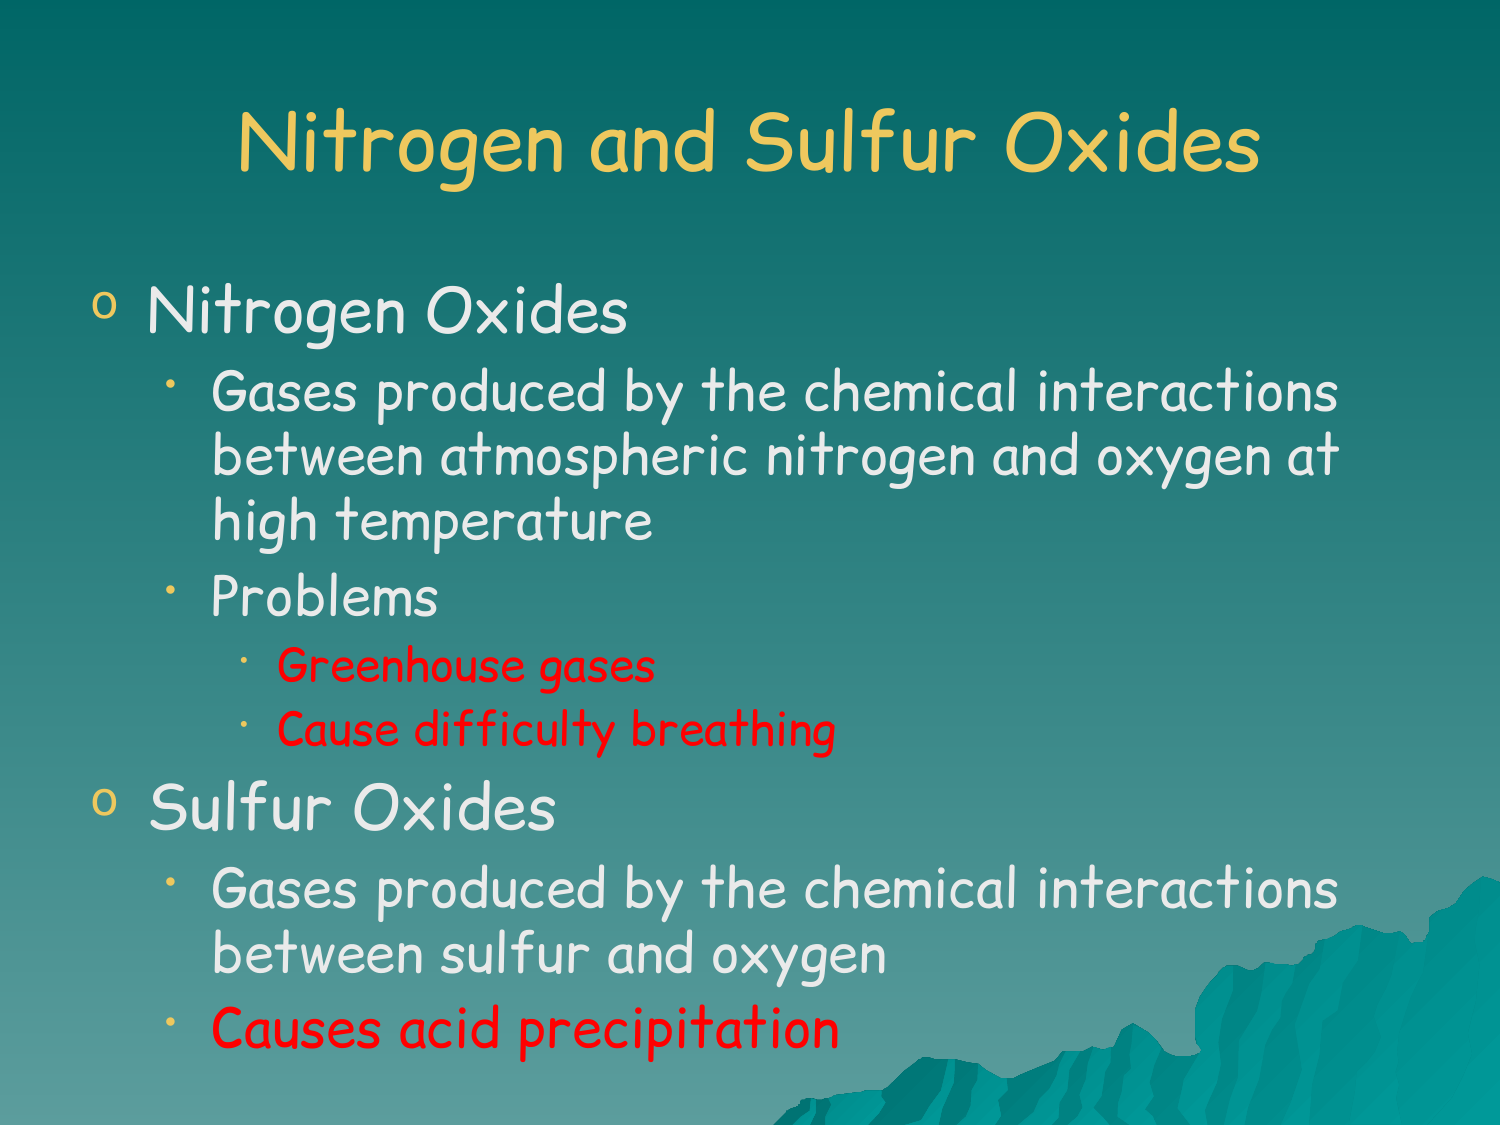

# Nitrogen and Sulfur Oxides
Nitrogen Oxides
Gases produced by the chemical interactions between atmospheric nitrogen and oxygen at high temperature
Problems
Greenhouse gases
Cause difficulty breathing
Sulfur Oxides
Gases produced by the chemical interactions between sulfur and oxygen
Causes acid precipitation